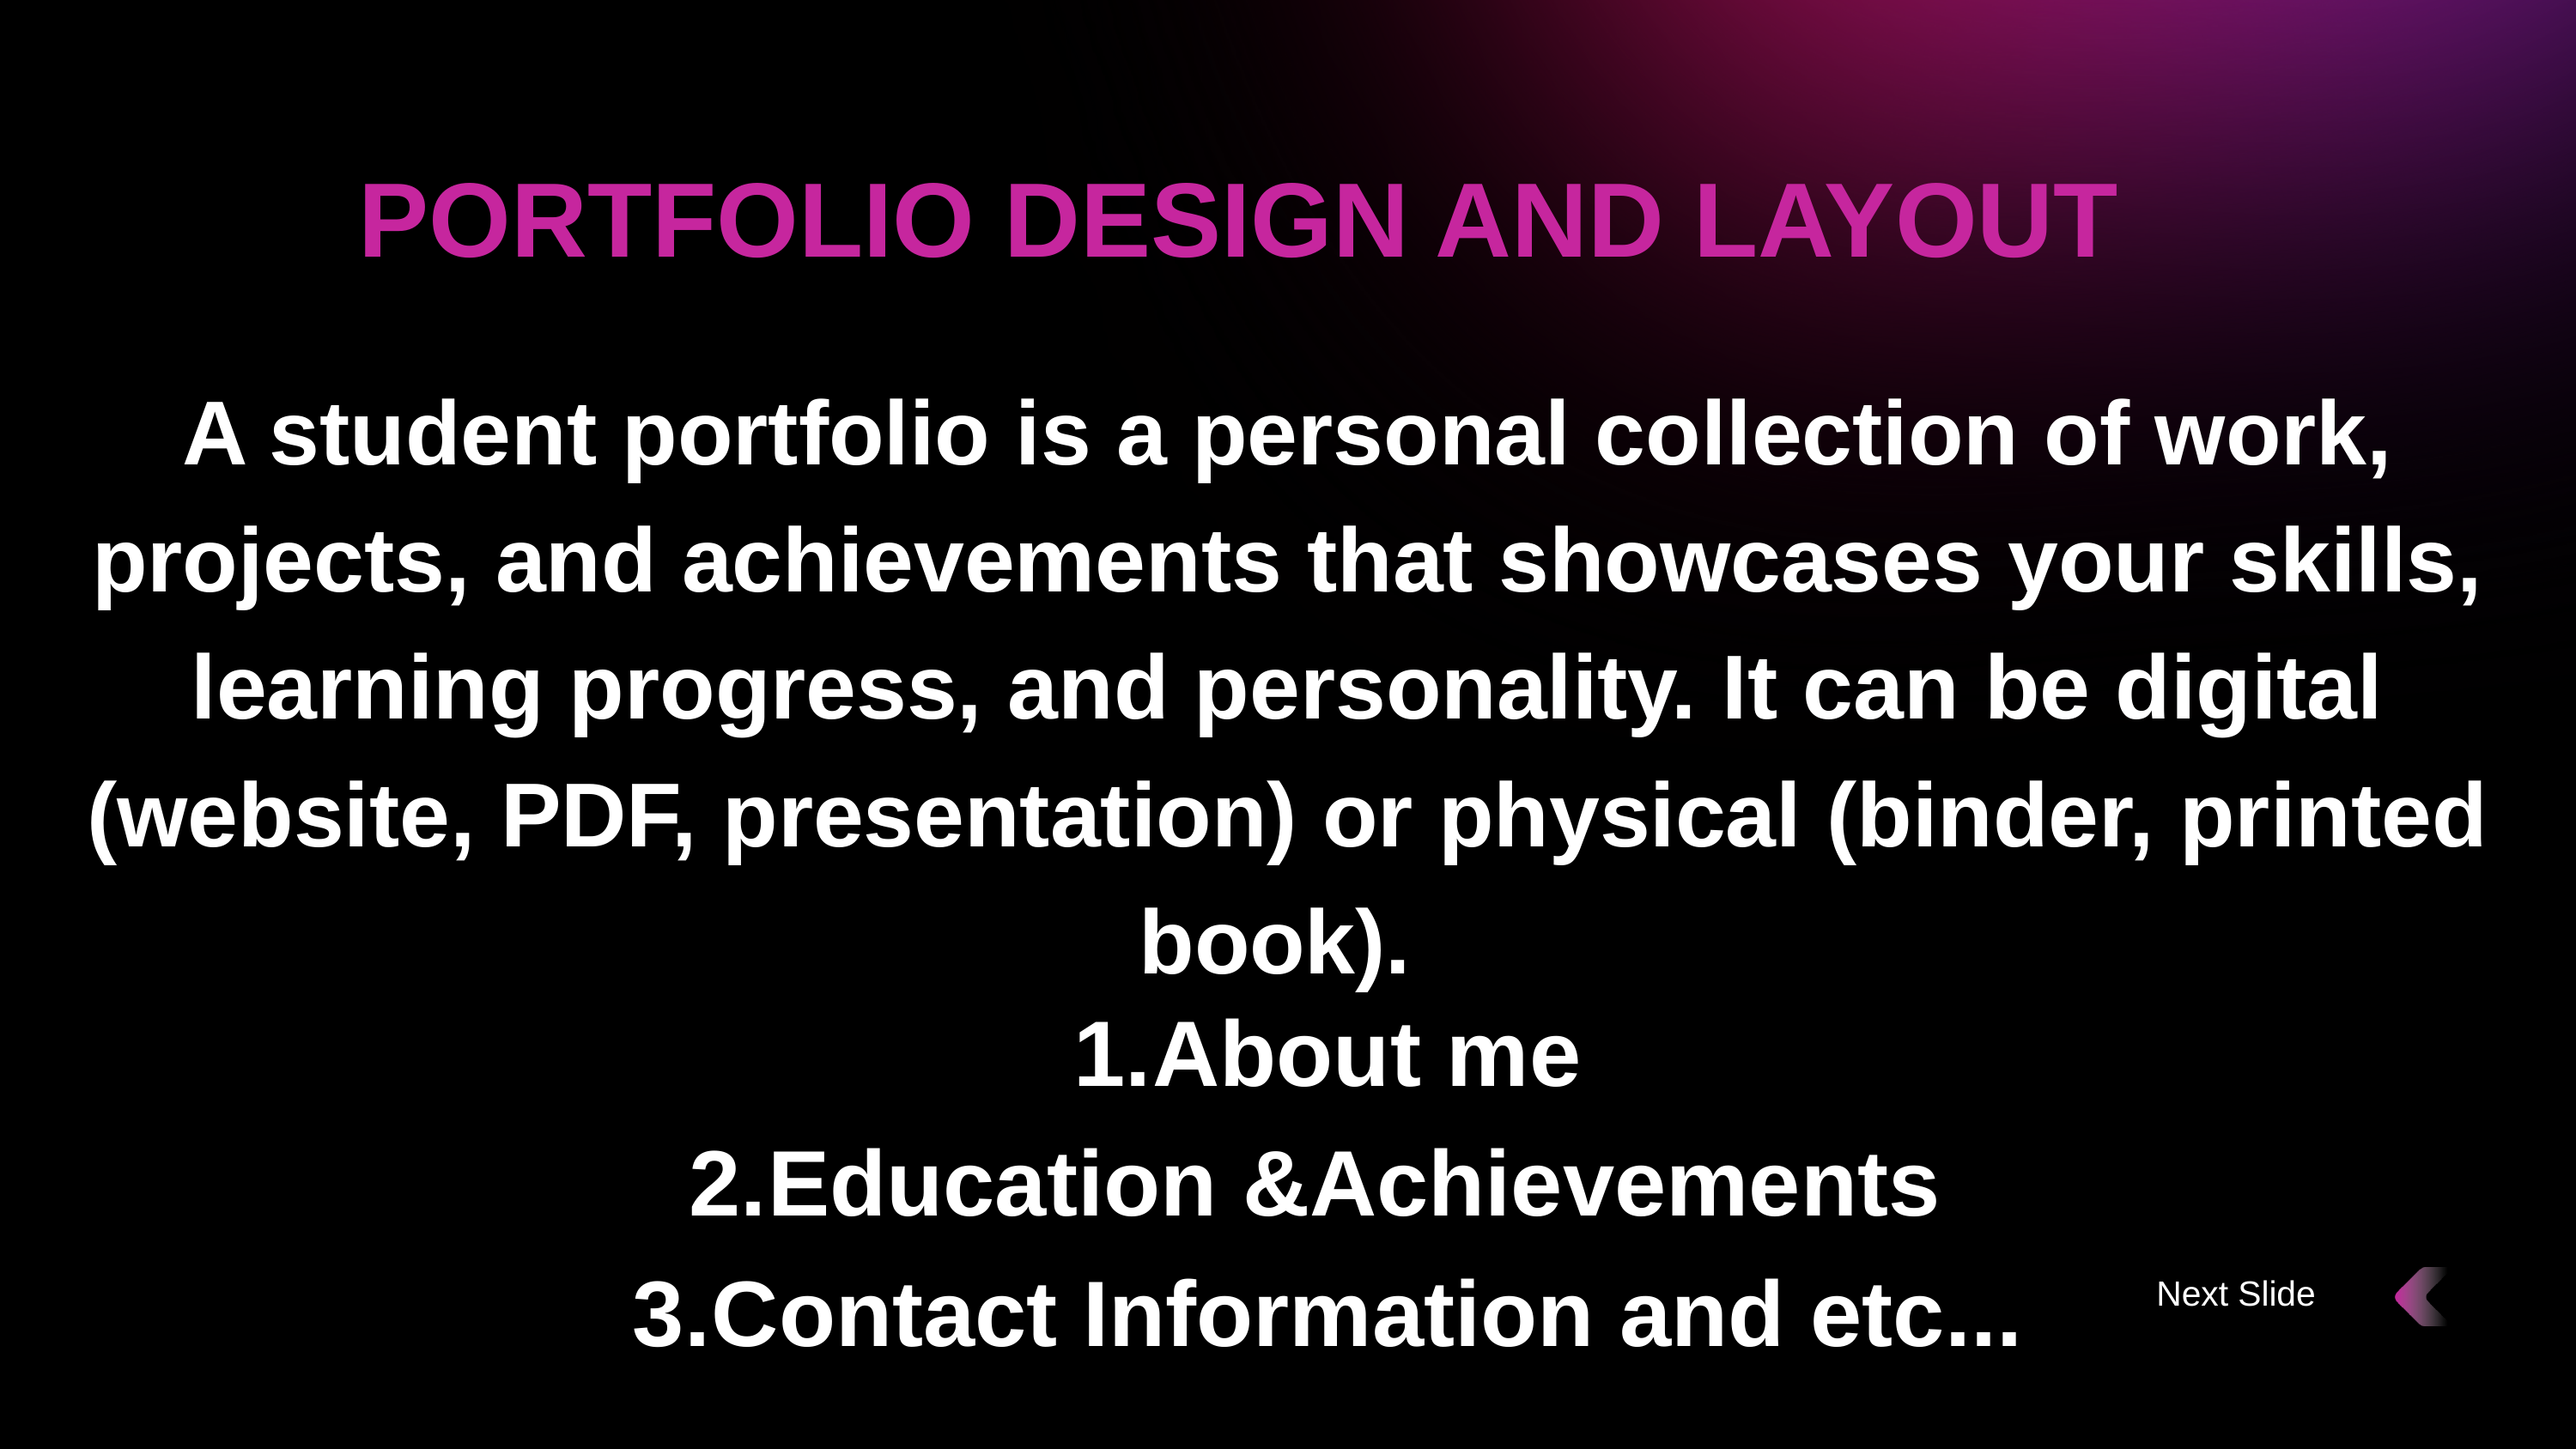

PORTFOLIO DESIGN AND LAYOUT
A student portfolio is a personal collection of work, projects, and achievements that showcases your skills, learning progress, and personality. It can be digital (website, PDF, presentation) or physical (binder, printed book).
About me
Education &Achievements
Contact Information and etc...

Next Slide